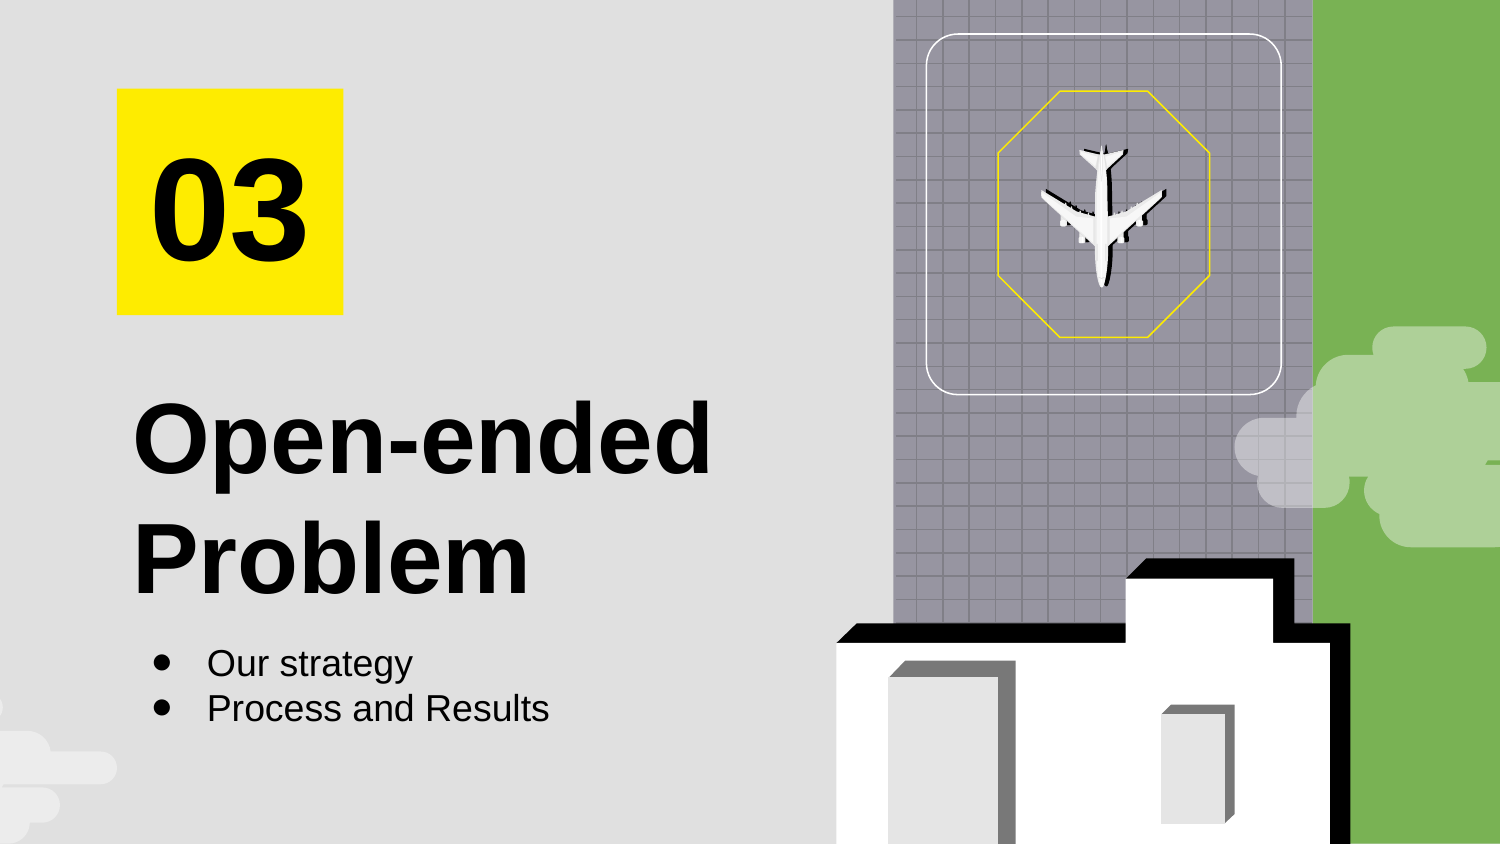

03

# Open-ended
Problem

Our strategy
Process and Results